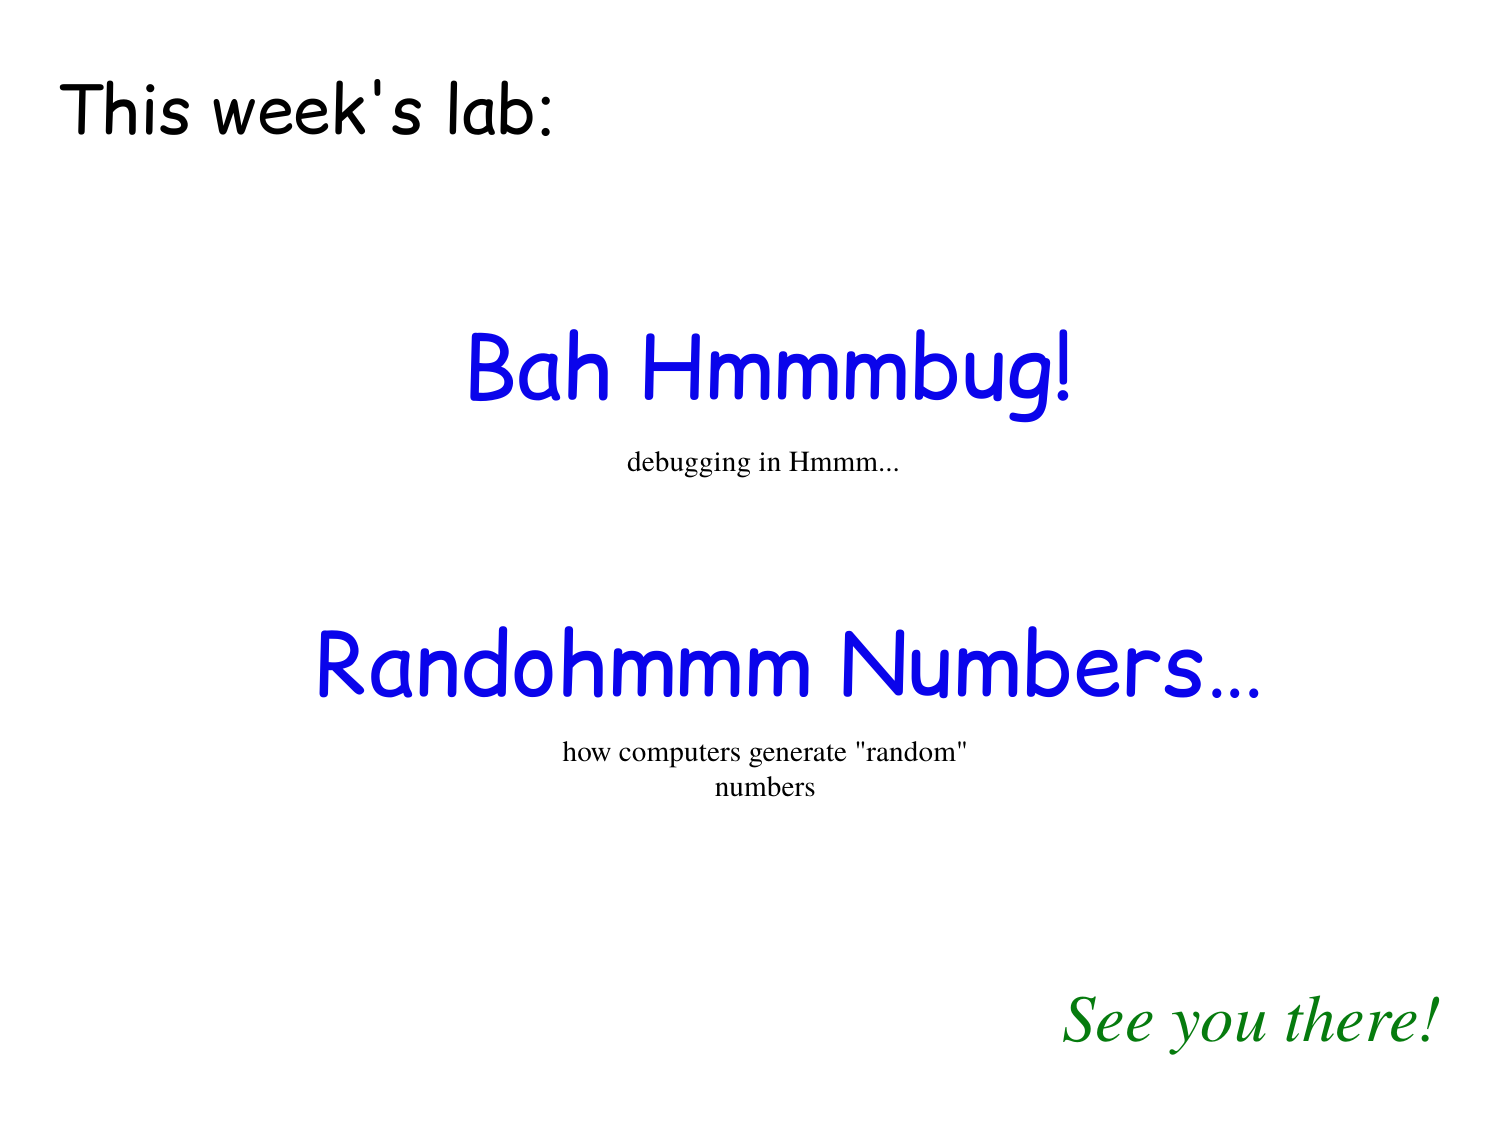

This week's lab:
Bah Hmmmbug!
debugging in Hmmm...
Randohmmm Numbers…
how computers generate "random" numbers
See you there!